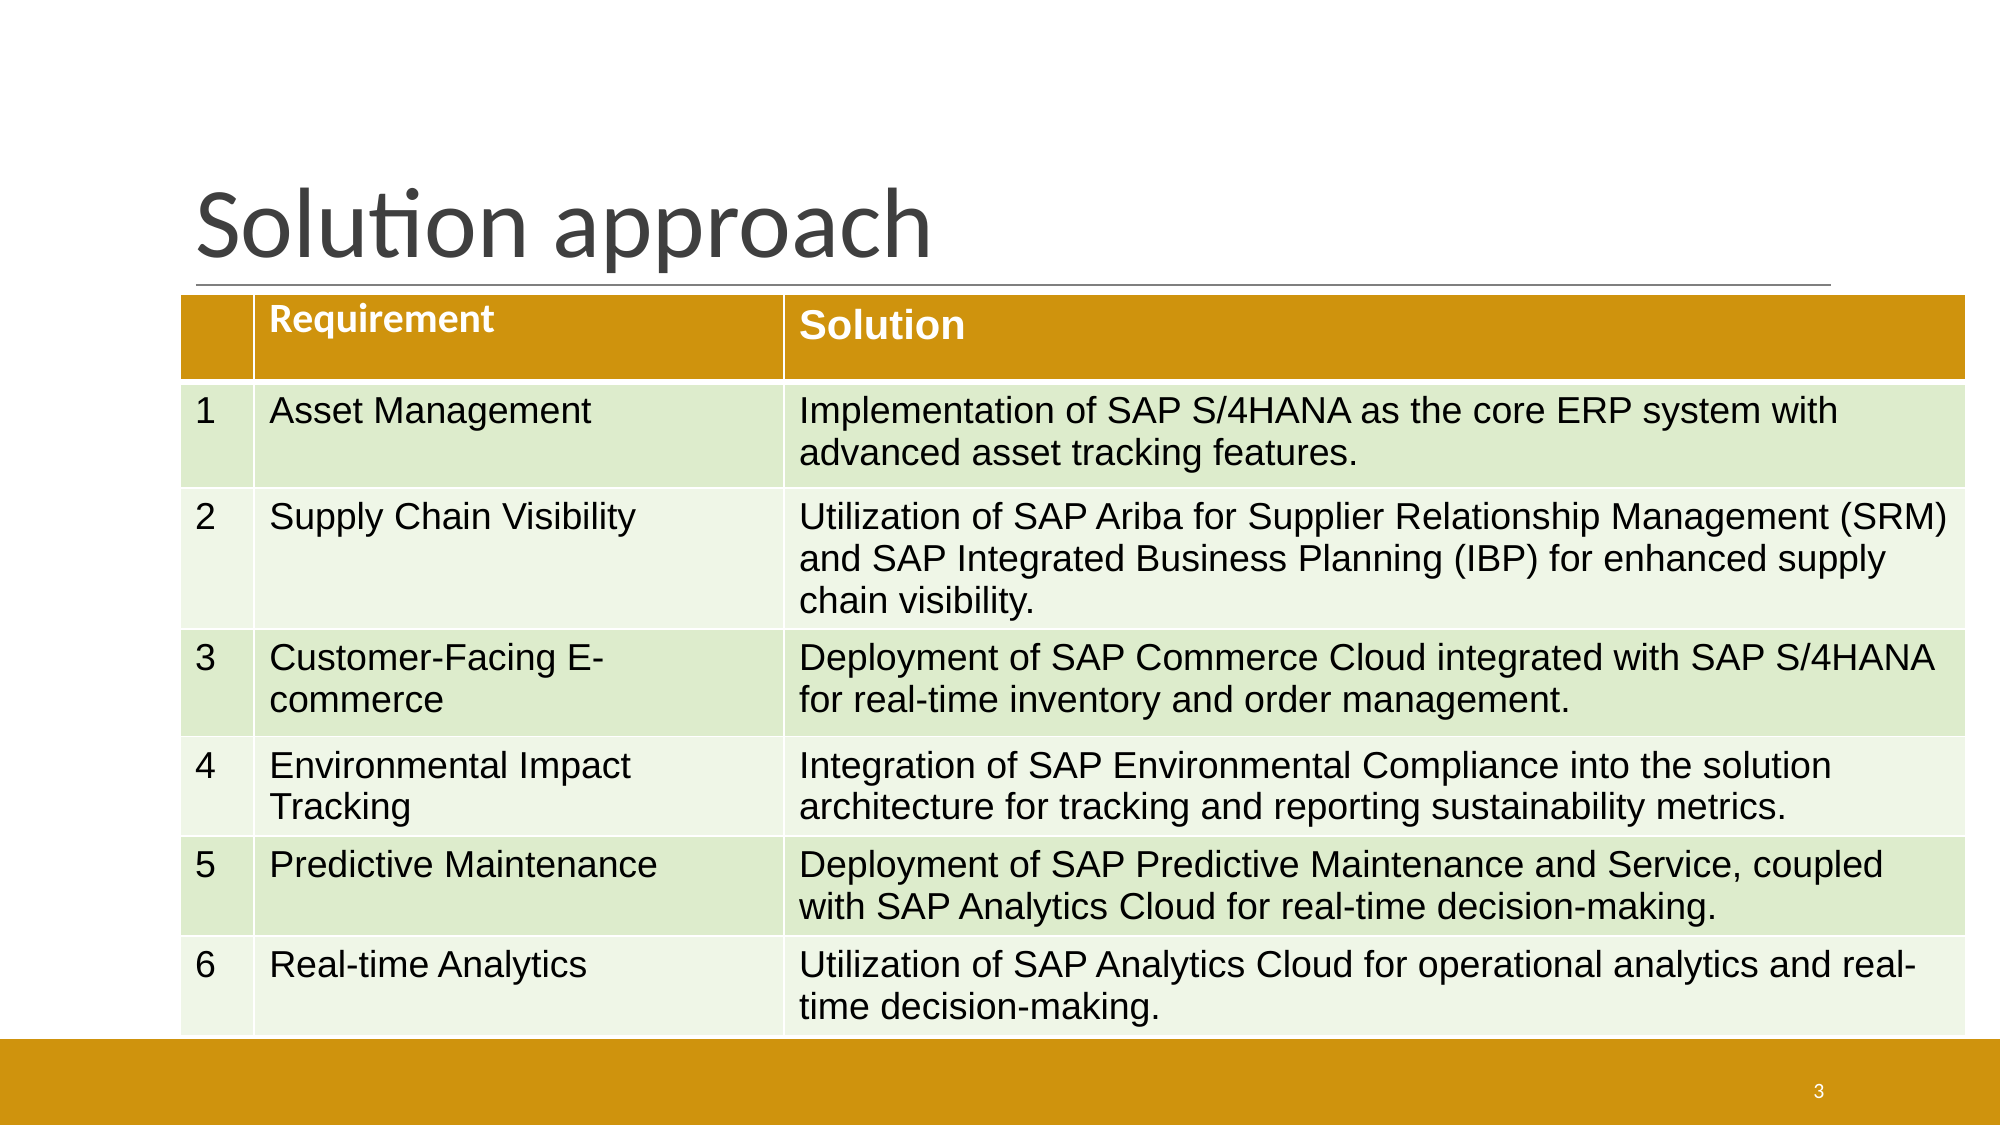

# Solution approach
|  | Requirement | Solution |
| --- | --- | --- |
| 1 | Asset Management | Implementation of SAP S/4HANA as the core ERP system with advanced asset tracking features. |
| 2 | Supply Chain Visibility | Utilization of SAP Ariba for Supplier Relationship Management (SRM) and SAP Integrated Business Planning (IBP) for enhanced supply chain visibility. |
| 3 | Customer-Facing E-commerce | Deployment of SAP Commerce Cloud integrated with SAP S/4HANA for real-time inventory and order management. |
| 4 | Environmental Impact Tracking | Integration of SAP Environmental Compliance into the solution architecture for tracking and reporting sustainability metrics. |
| 5 | Predictive Maintenance | Deployment of SAP Predictive Maintenance and Service, coupled with SAP Analytics Cloud for real-time decision-making. |
| 6 | Real-time Analytics | Utilization of SAP Analytics Cloud for operational analytics and real-time decision-making. |
3